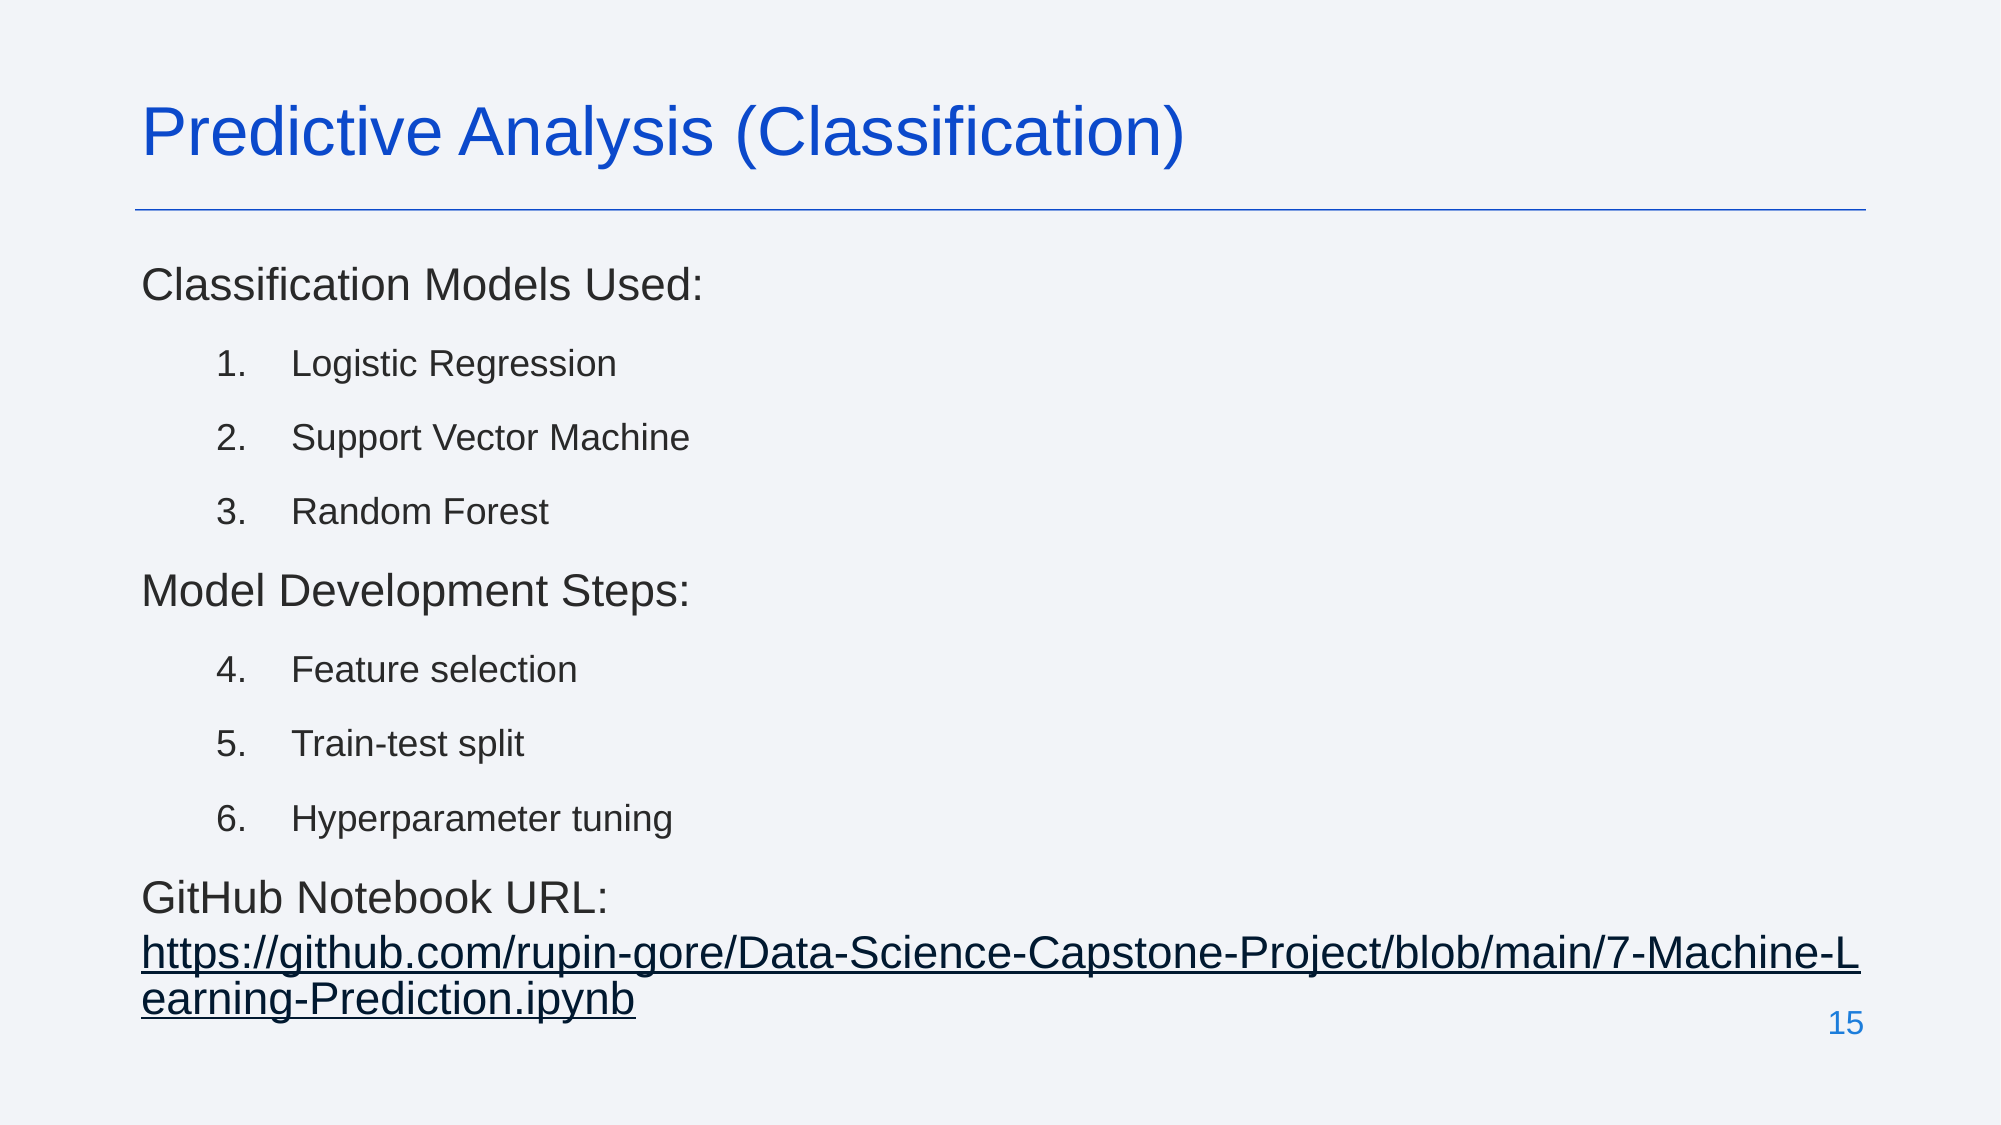

Predictive Analysis (Classification)
Classification Models Used:
Logistic Regression
Support Vector Machine
Random Forest
Model Development Steps:
Feature selection
Train-test split
Hyperparameter tuning
GitHub Notebook URL: https://github.com/rupin-gore/Data-Science-Capstone-Project/blob/main/7-Machine-Learning-Prediction.ipynb
15